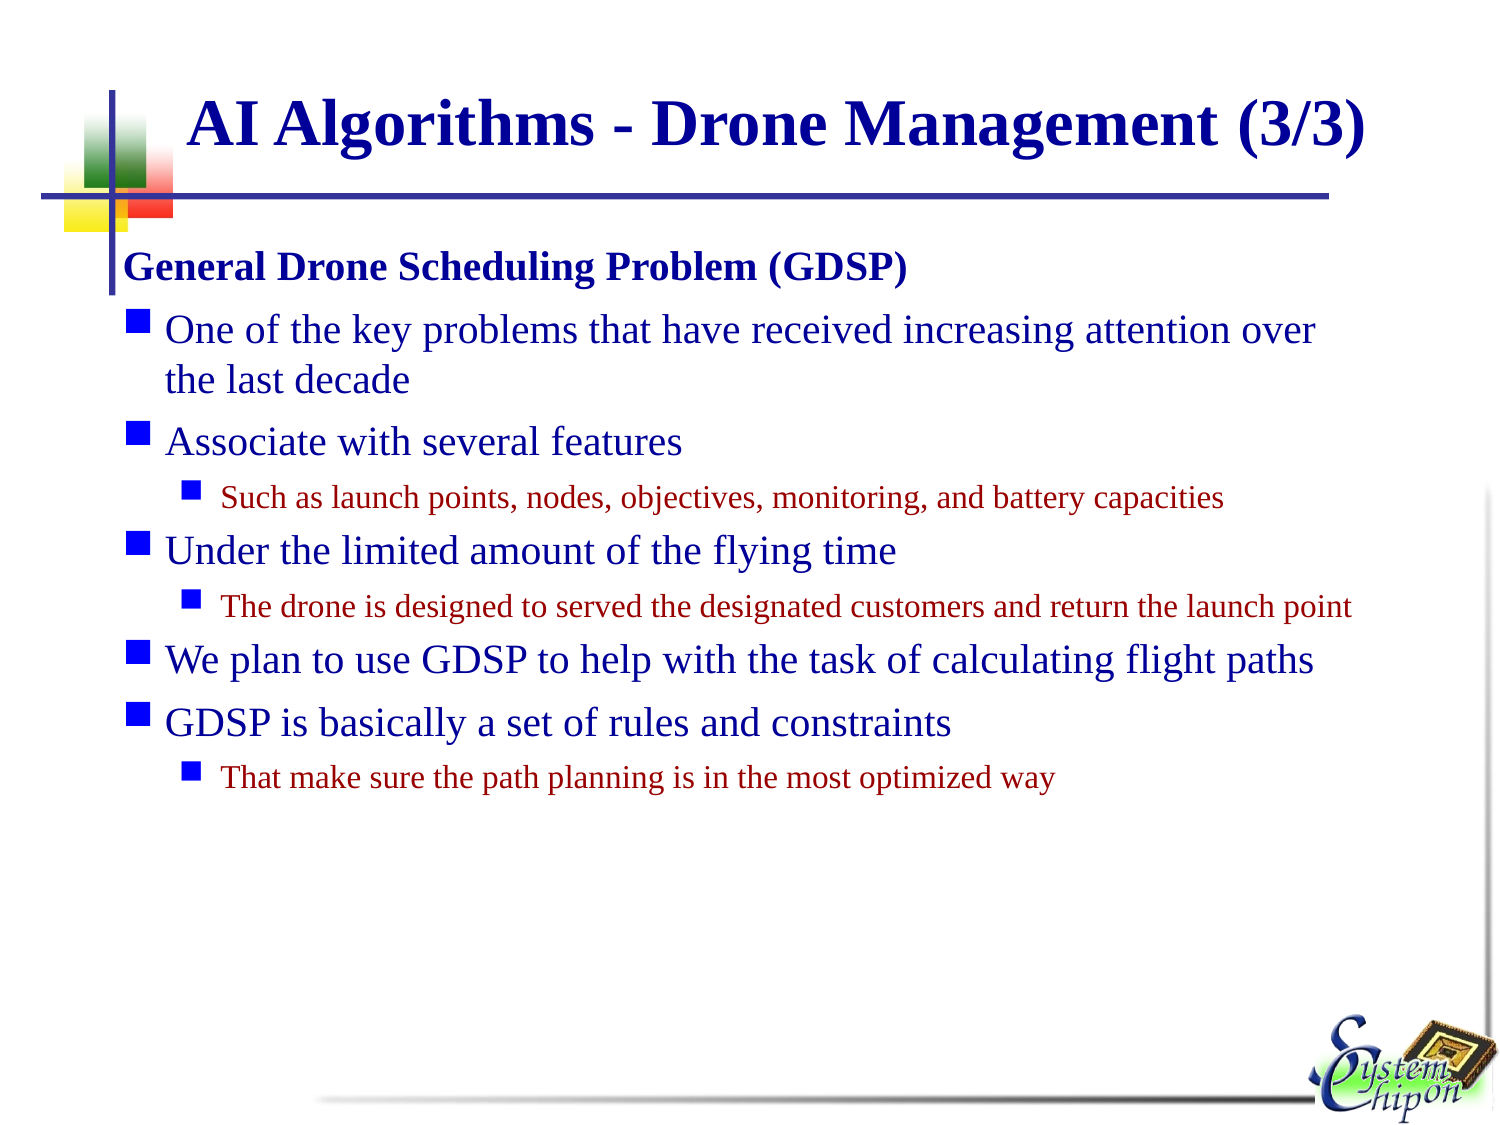

# AI Algorithms - Drone Management (3/3)
General Drone Scheduling Problem (GDSP)
One of the key problems that have received increasing attention over the last decade
Associate with several features
Such as launch points, nodes, objectives, monitoring, and battery capacities
Under the limited amount of the flying time
The drone is designed to served the designated customers and return the launch point
We plan to use GDSP to help with the task of calculating flight paths
GDSP is basically a set of rules and constraints
That make sure the path planning is in the most optimized way